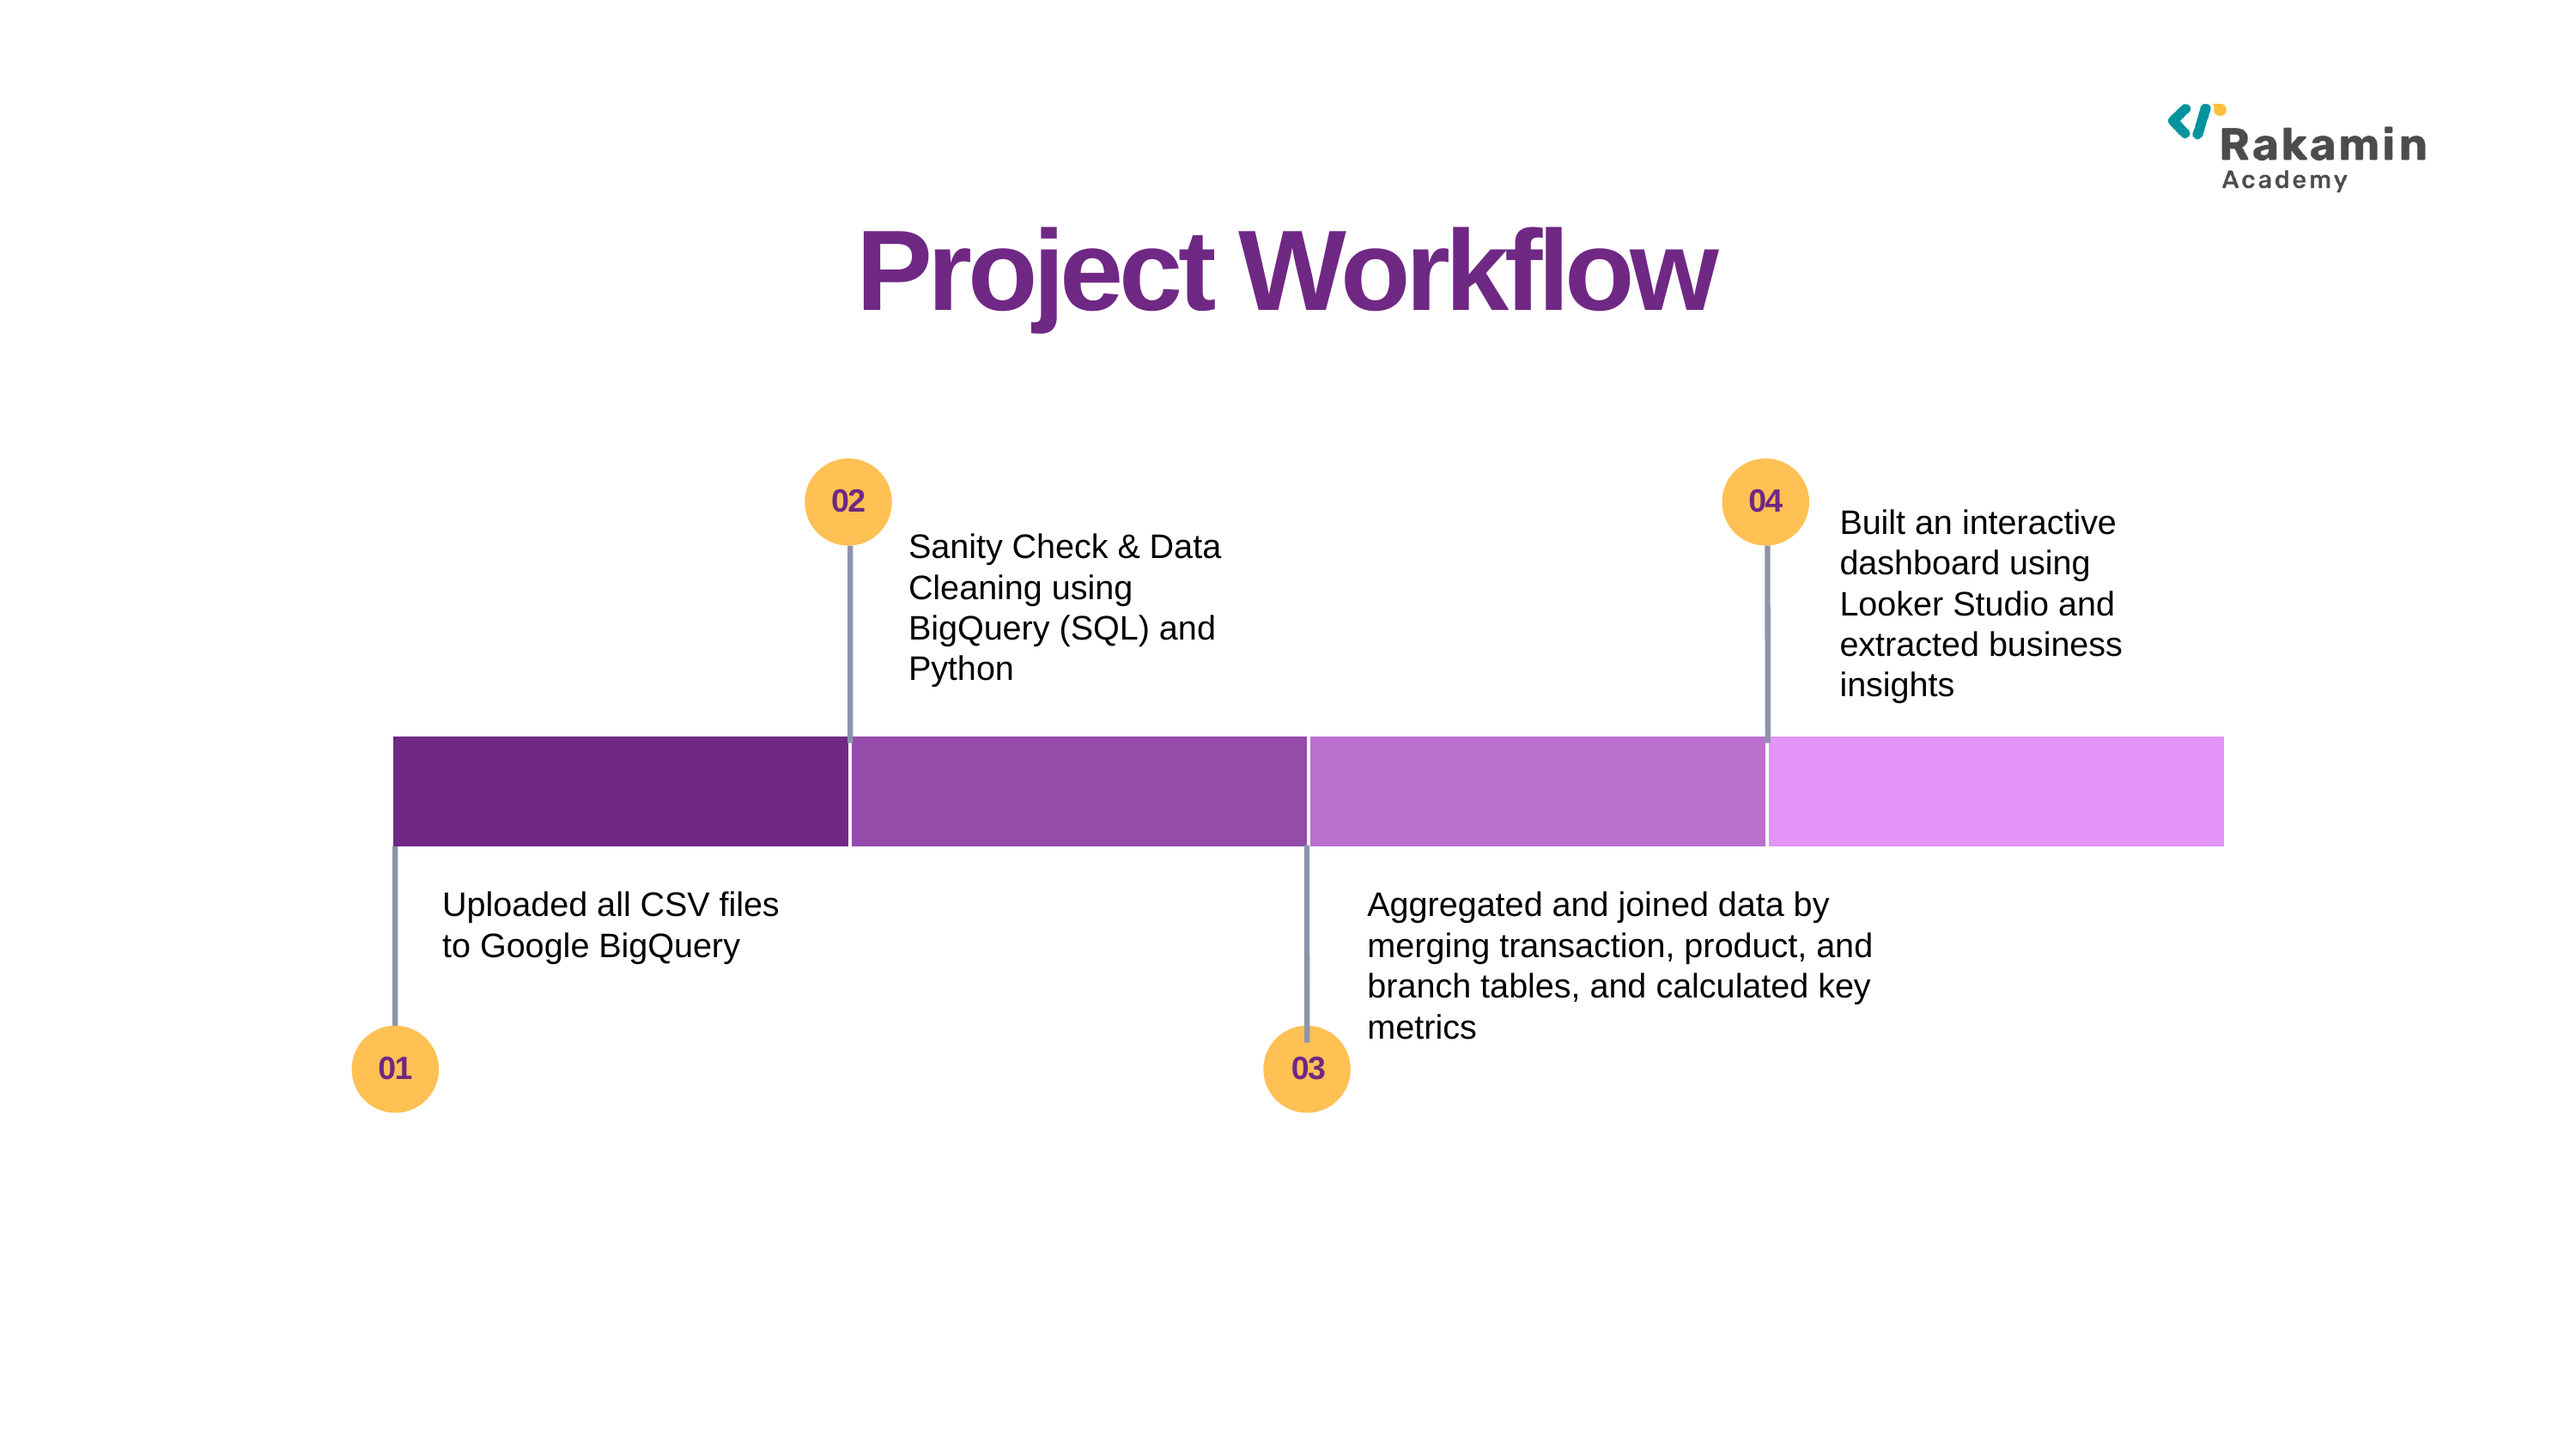

Project Workflow

02
04
Built an interactive dashboard using Looker Studio and extracted business insights
Sanity Check & Data Cleaning using BigQuery (SQL) and Python

Uploaded all CSV files to Google BigQuery
Aggregated and joined data by merging transaction, product, and branch tables, and calculated key metrics

01
03